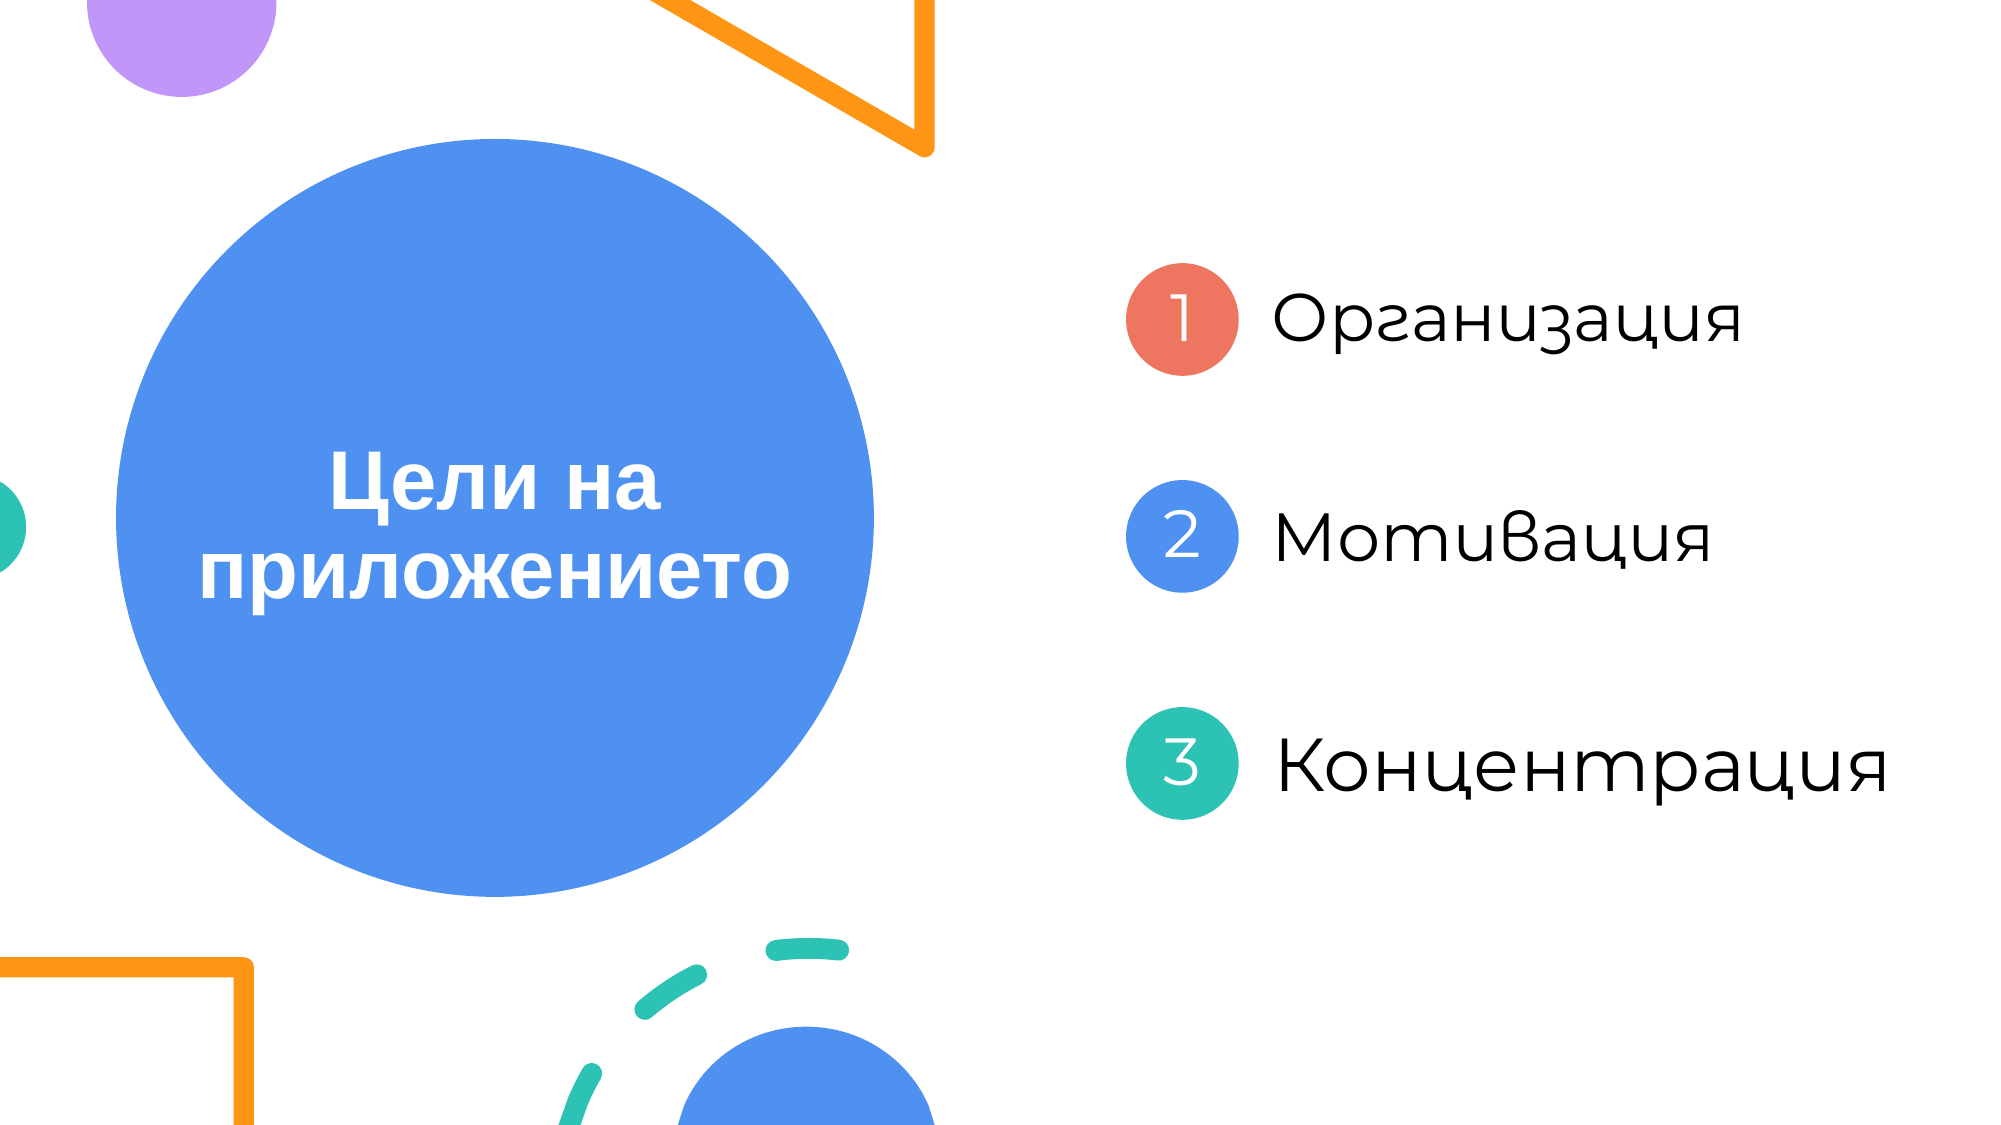

# Цели на приложението

1
 Организация

2
 Мотивация

3
 Концентрация